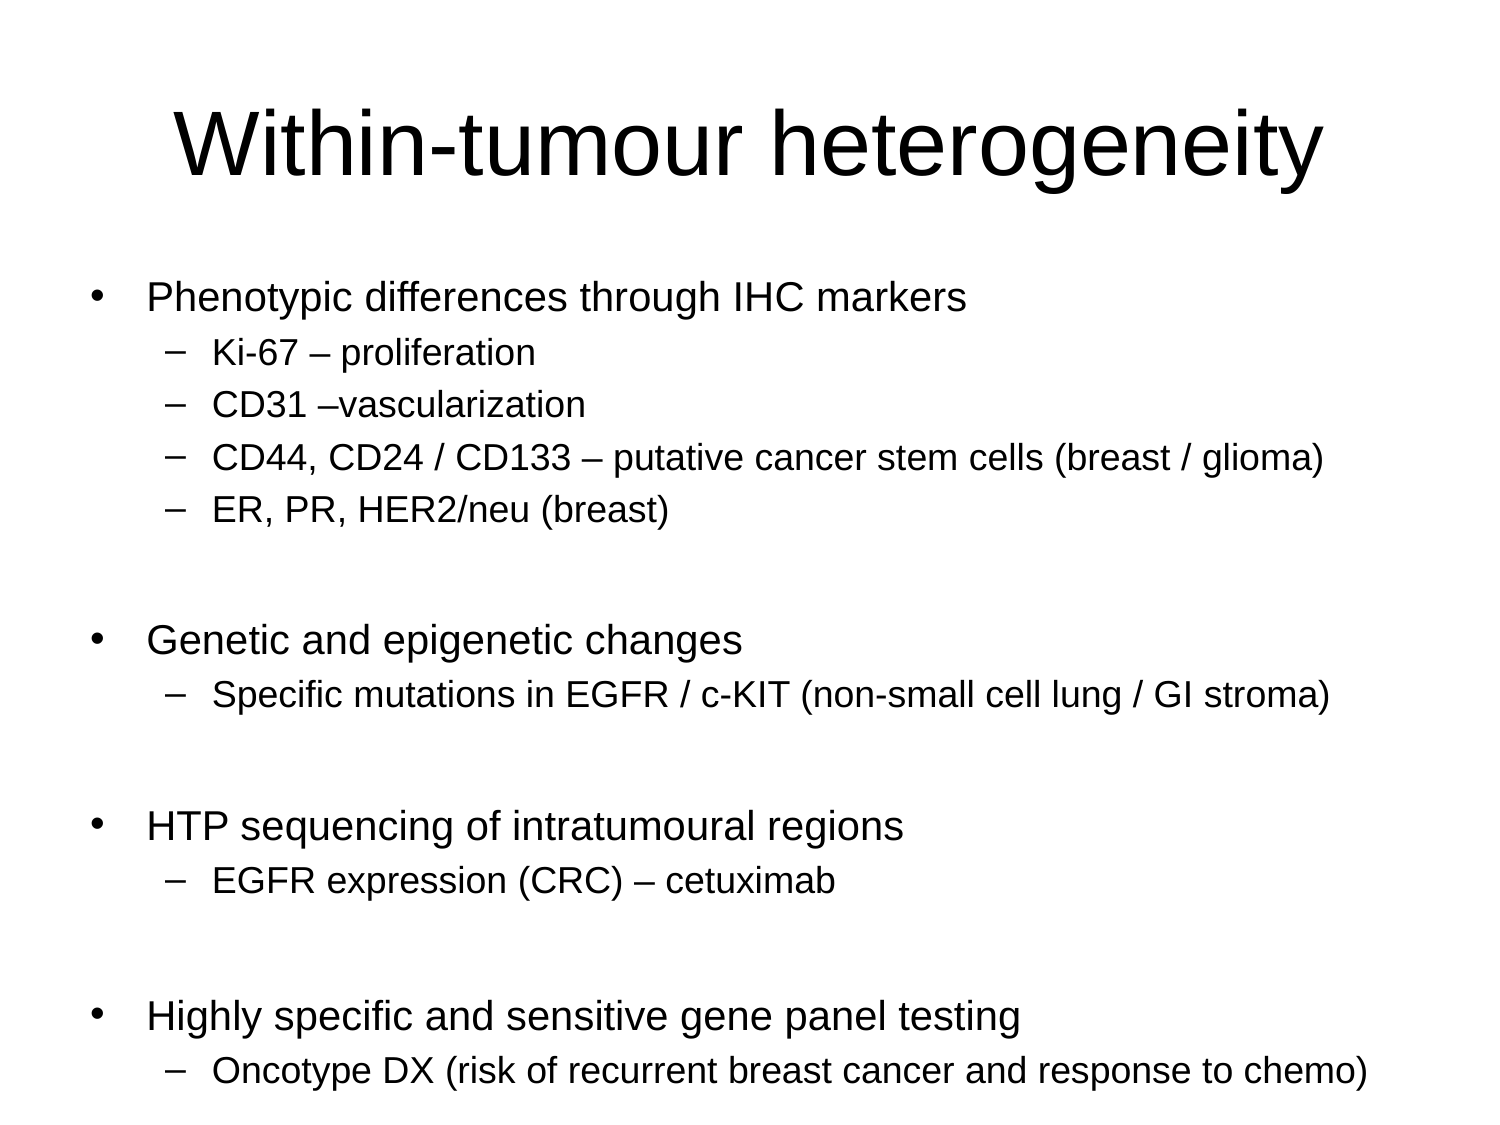

# Within-tumour heterogeneity
Phenotypic differences through IHC markers
Ki-67 – proliferation
CD31 –vascularization
CD44, CD24 / CD133 – putative cancer stem cells (breast / glioma)
ER, PR, HER2/neu (breast)

Genetic and epigenetic changes
Specific mutations in EGFR / c-KIT (non-small cell lung / GI stroma)

HTP sequencing of intratumoural regions
EGFR expression (CRC) – cetuximab

Highly specific and sensitive gene panel testing
Oncotype DX (risk of recurrent breast cancer and response to chemo)